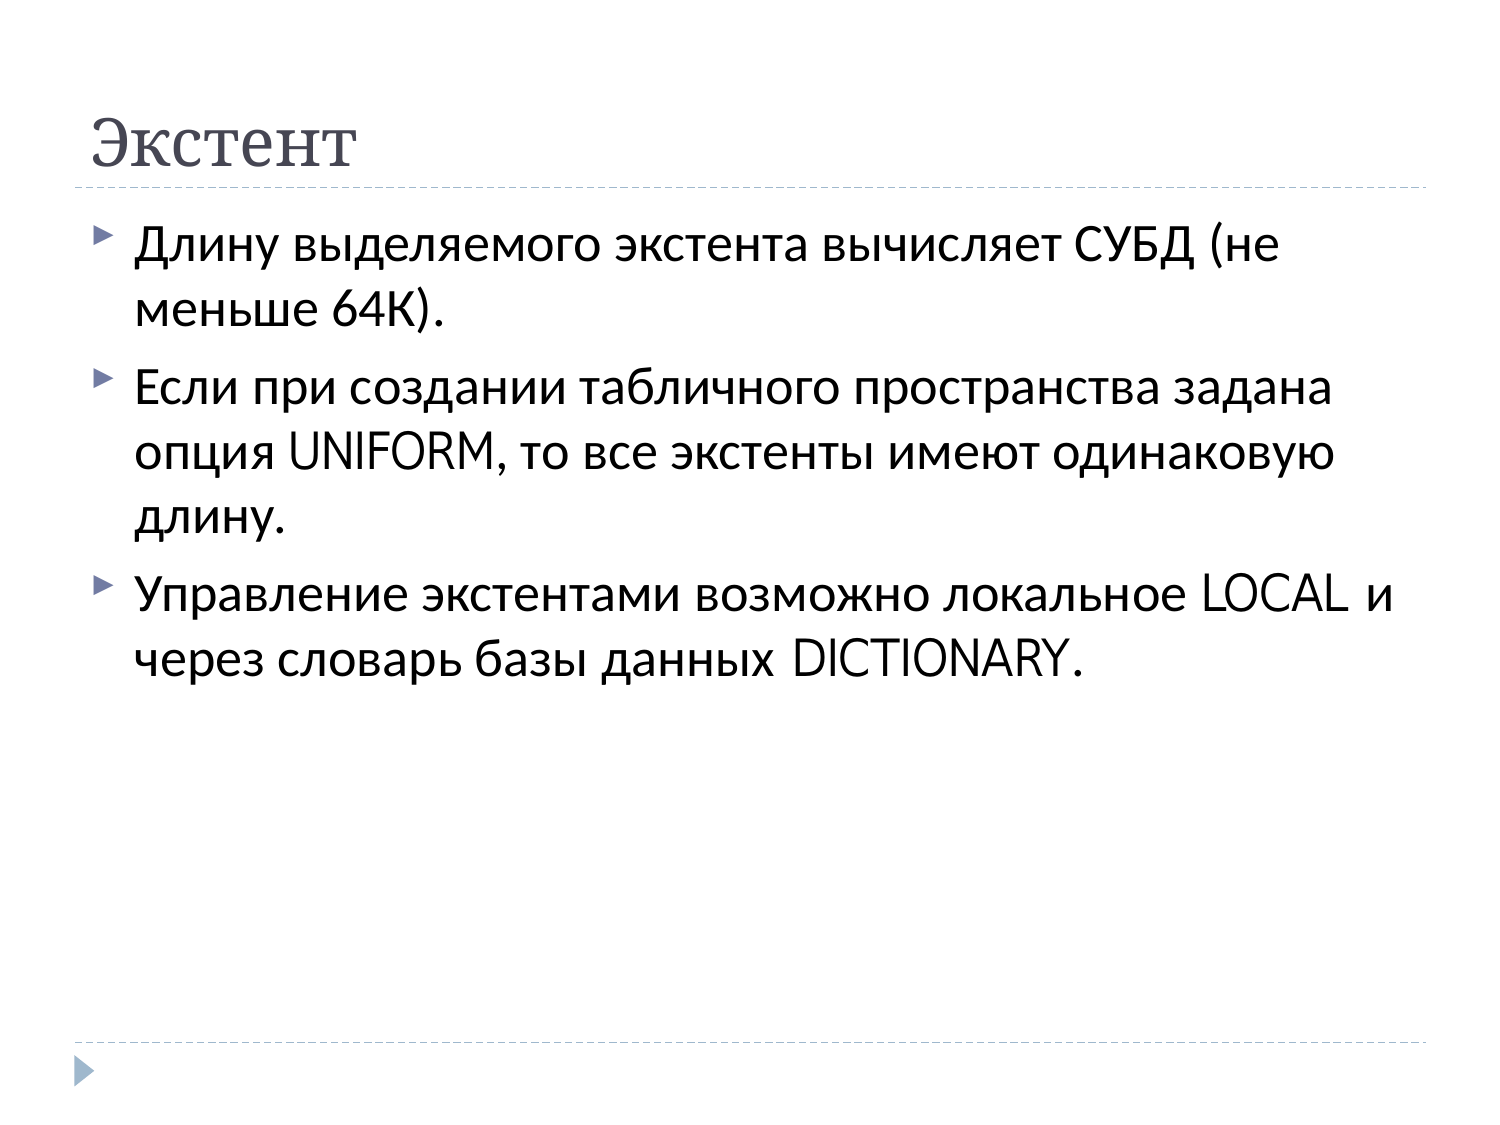

# Экстент
Длину выделяемого экстента вычисляет СУБД (не меньше 64К).
Если при создании табличного пространства задана опция UNIFORM, то все экстенты имеют одинаковую длину.
Управление экстентами возможно локальное LOCAL и через словарь базы данных DICTIONARY.